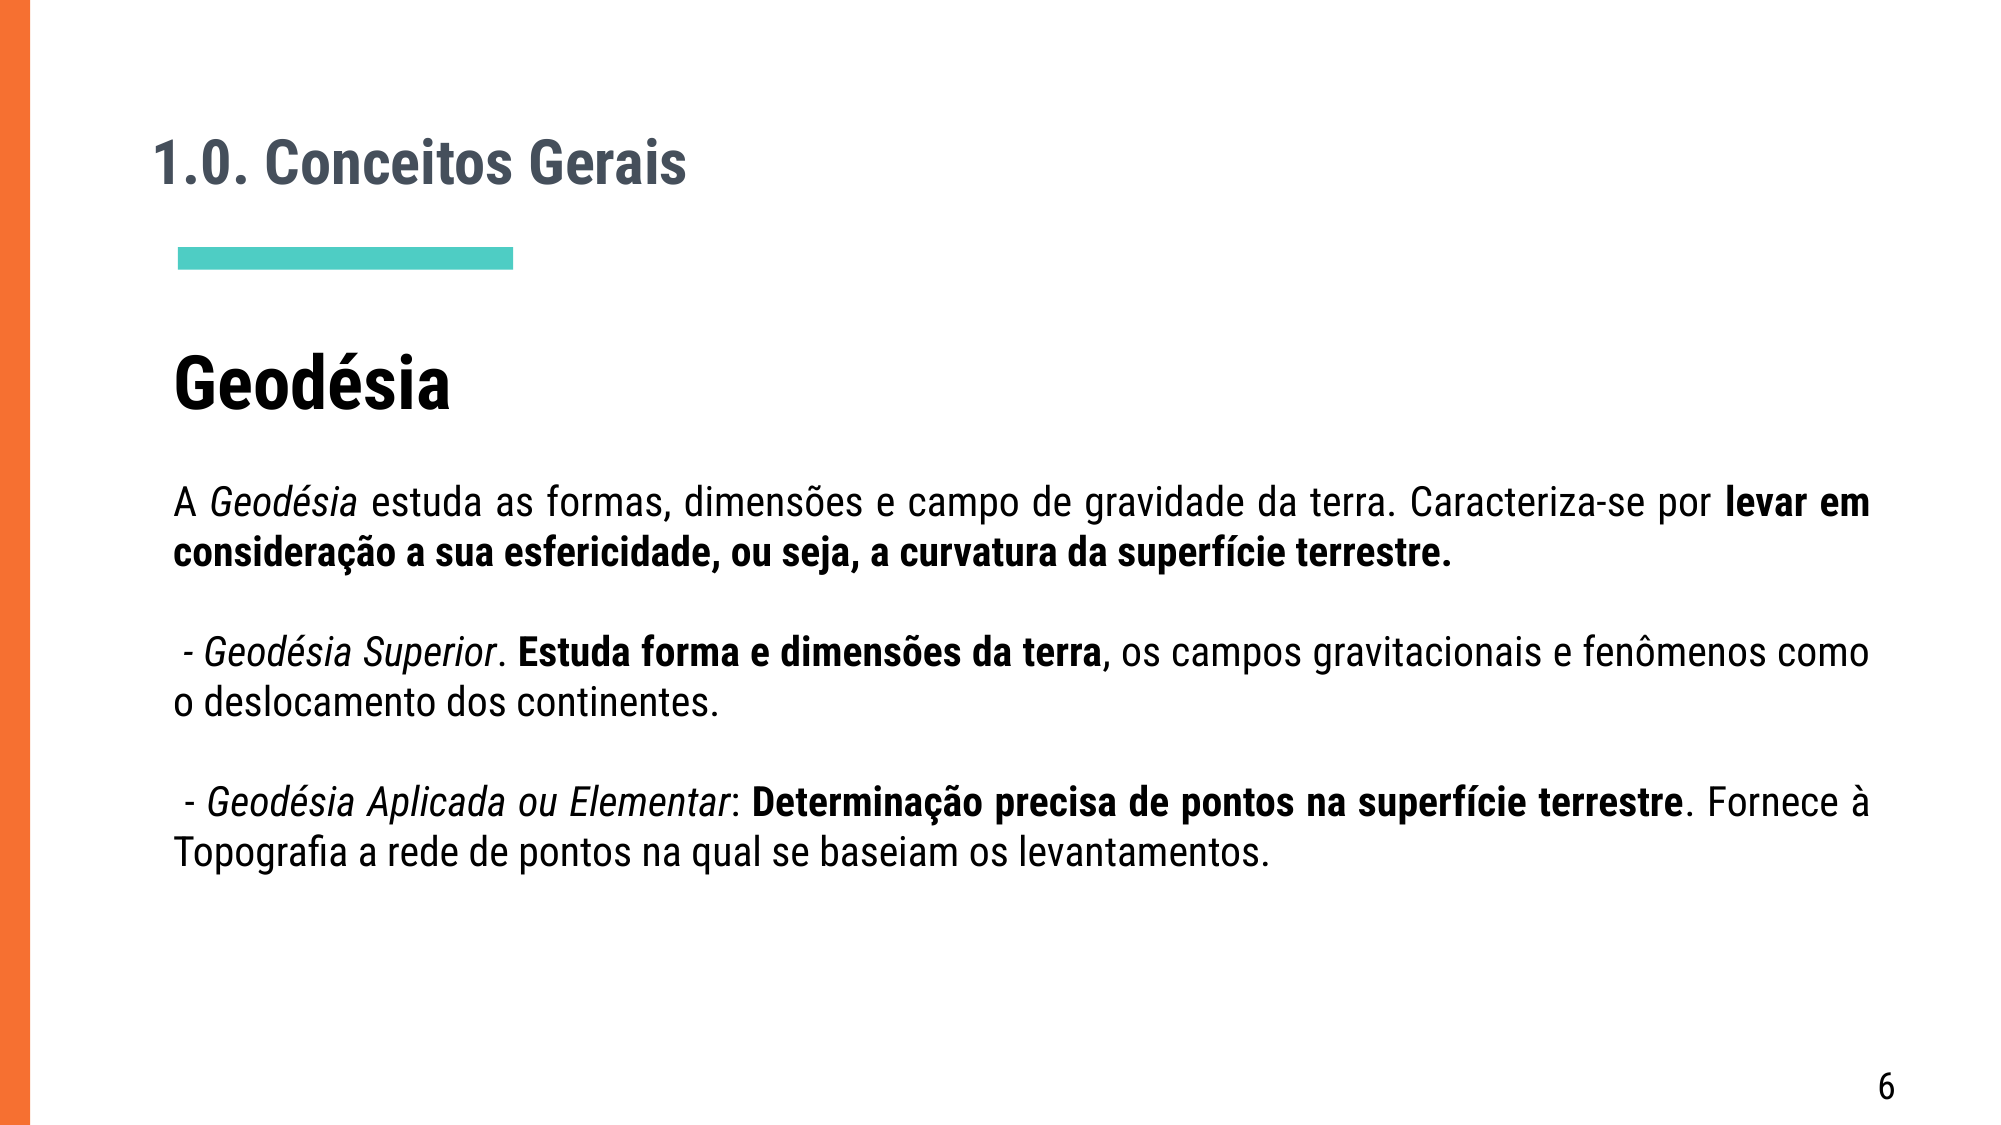

1.0. Conceitos Gerais
# Geodésia

A Geodésia estuda as formas, dimensões e campo de gravidade da terra. Caracteriza-se por levar em consideração a sua esfericidade, ou seja, a curvatura da superfície terrestre.

 - Geodésia Superior. Estuda forma e dimensões da terra, os campos gravitacionais e fenômenos como o deslocamento dos continentes.

 - Geodésia Aplicada ou Elementar: Determinação precisa de pontos na superfície terrestre. Fornece à Topografia a rede de pontos na qual se baseiam os levantamentos.

6